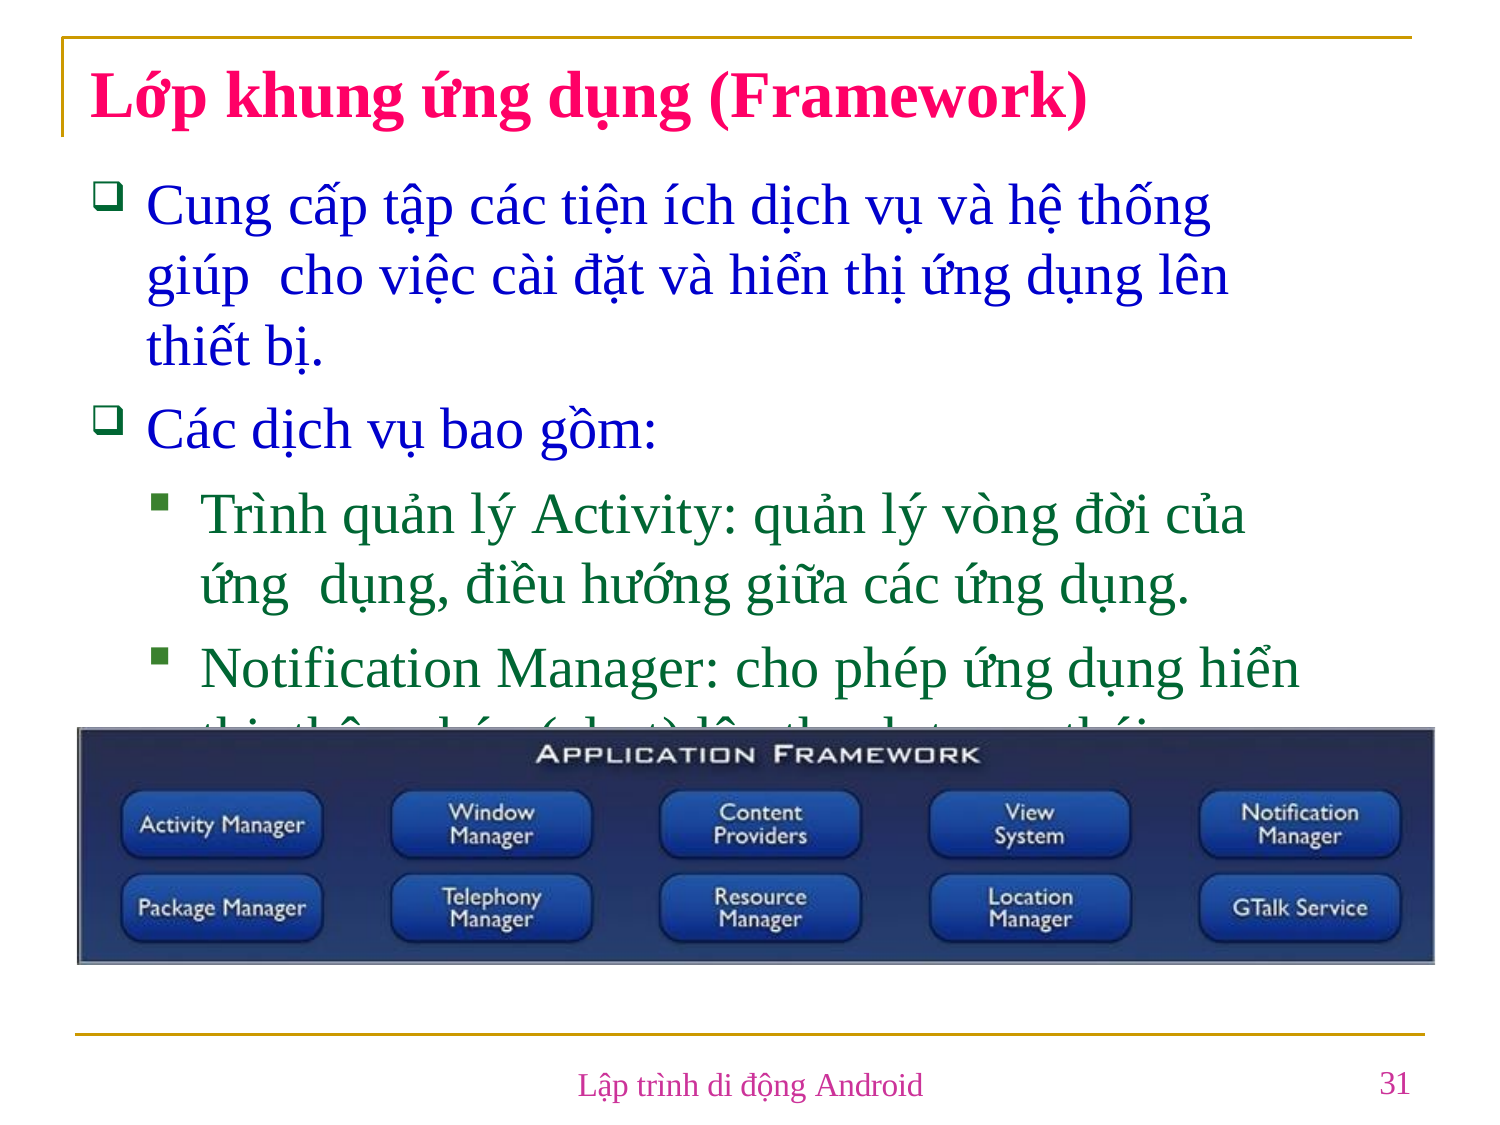

# Lớp khung ứng dụng (Framework)
Cung cấp tập các tiện ích dịch vụ và hệ thống giúp  cho việc cài đặt và hiển thị ứng dụng lên thiết bị.
Các dịch vụ bao gồm:
Trình quản lý Activity: quản lý vòng đời của ứng  dụng, điều hướng giữa các ứng dụng.
Notification Manager: cho phép ứng dụng hiển thị  thông báo (alert) lên thanh trạng thái

31
Lập trình di động Android